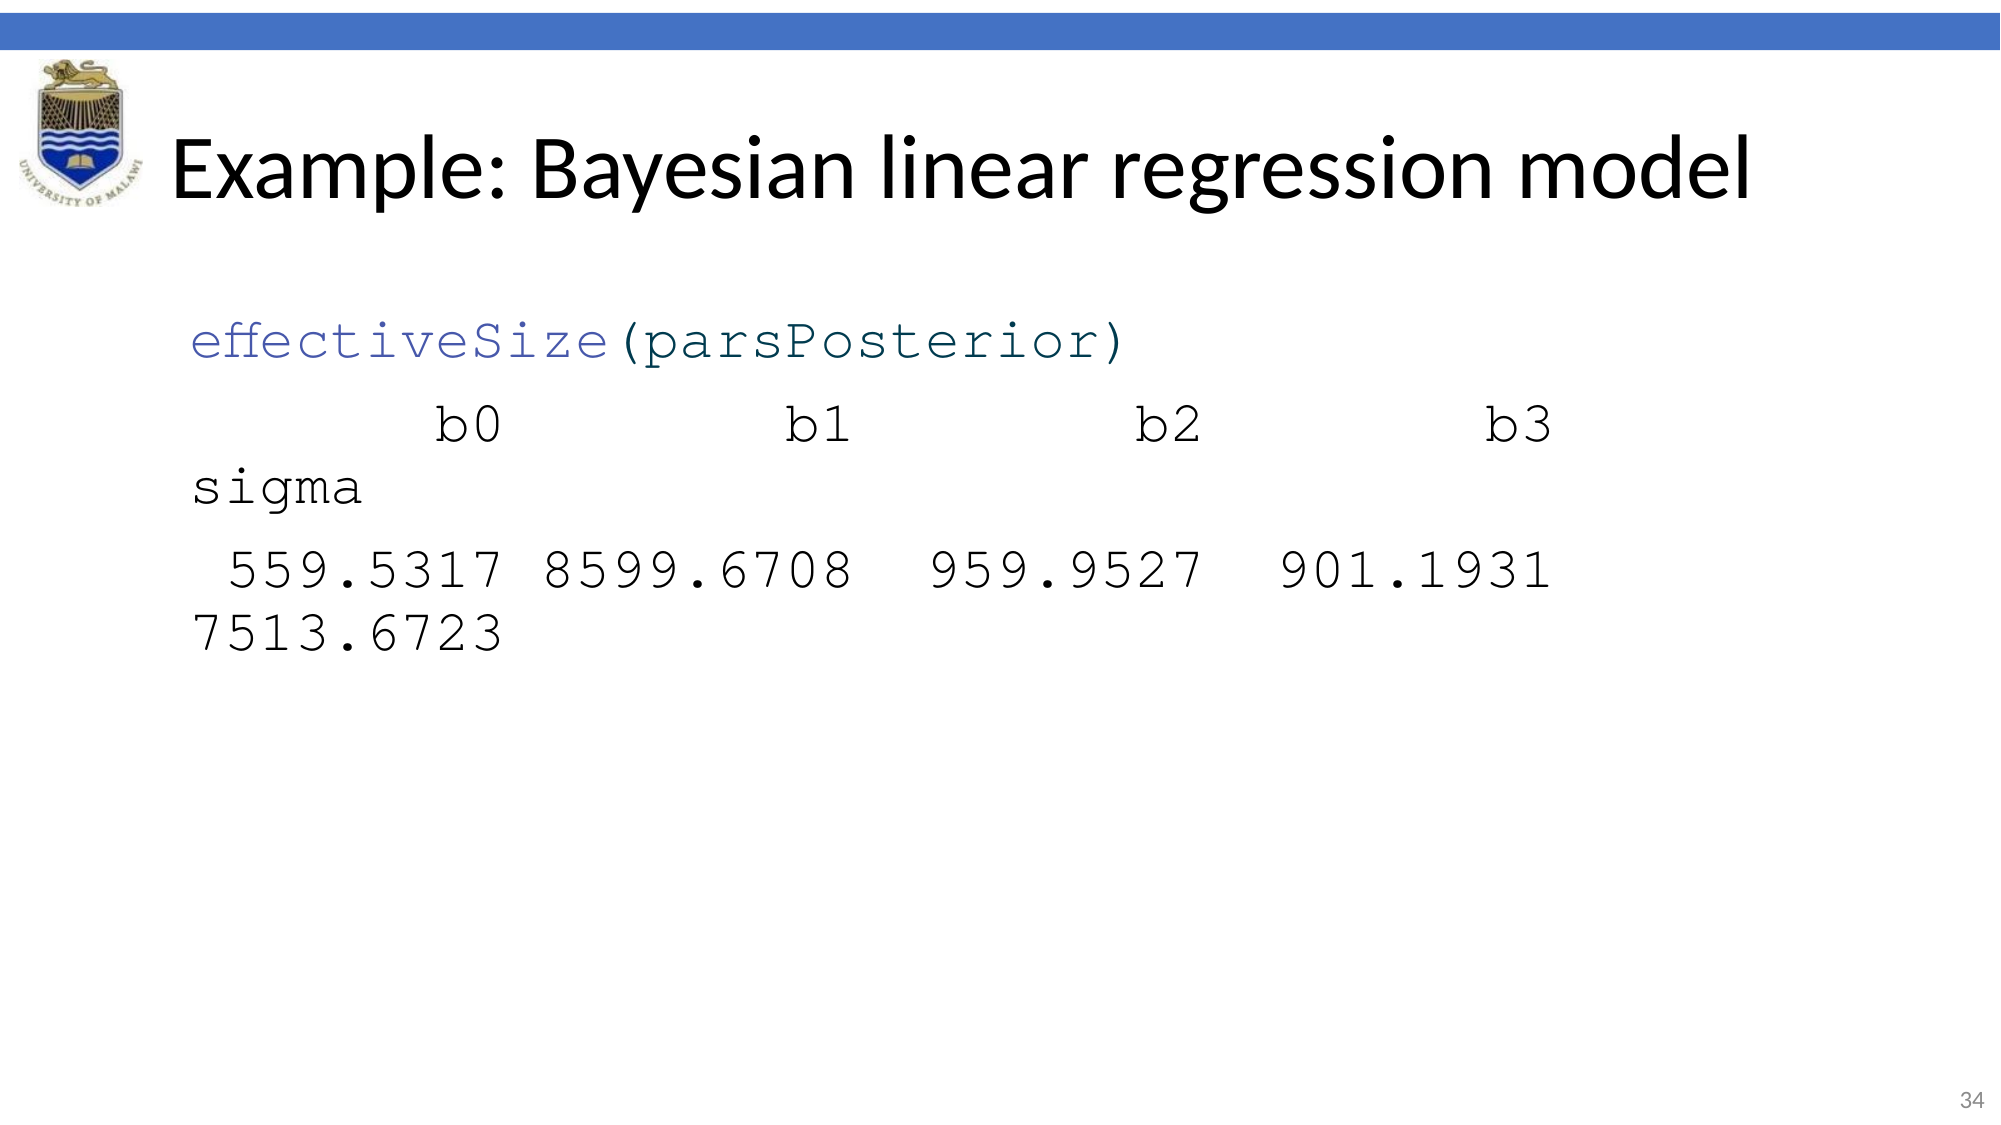

# Example: Bayesian linear regression model
effectiveSize(parsPosterior)
       b0        b1        b2        b3     sigma
 559.5317 8599.6708  959.9527  901.1931 7513.6723
34